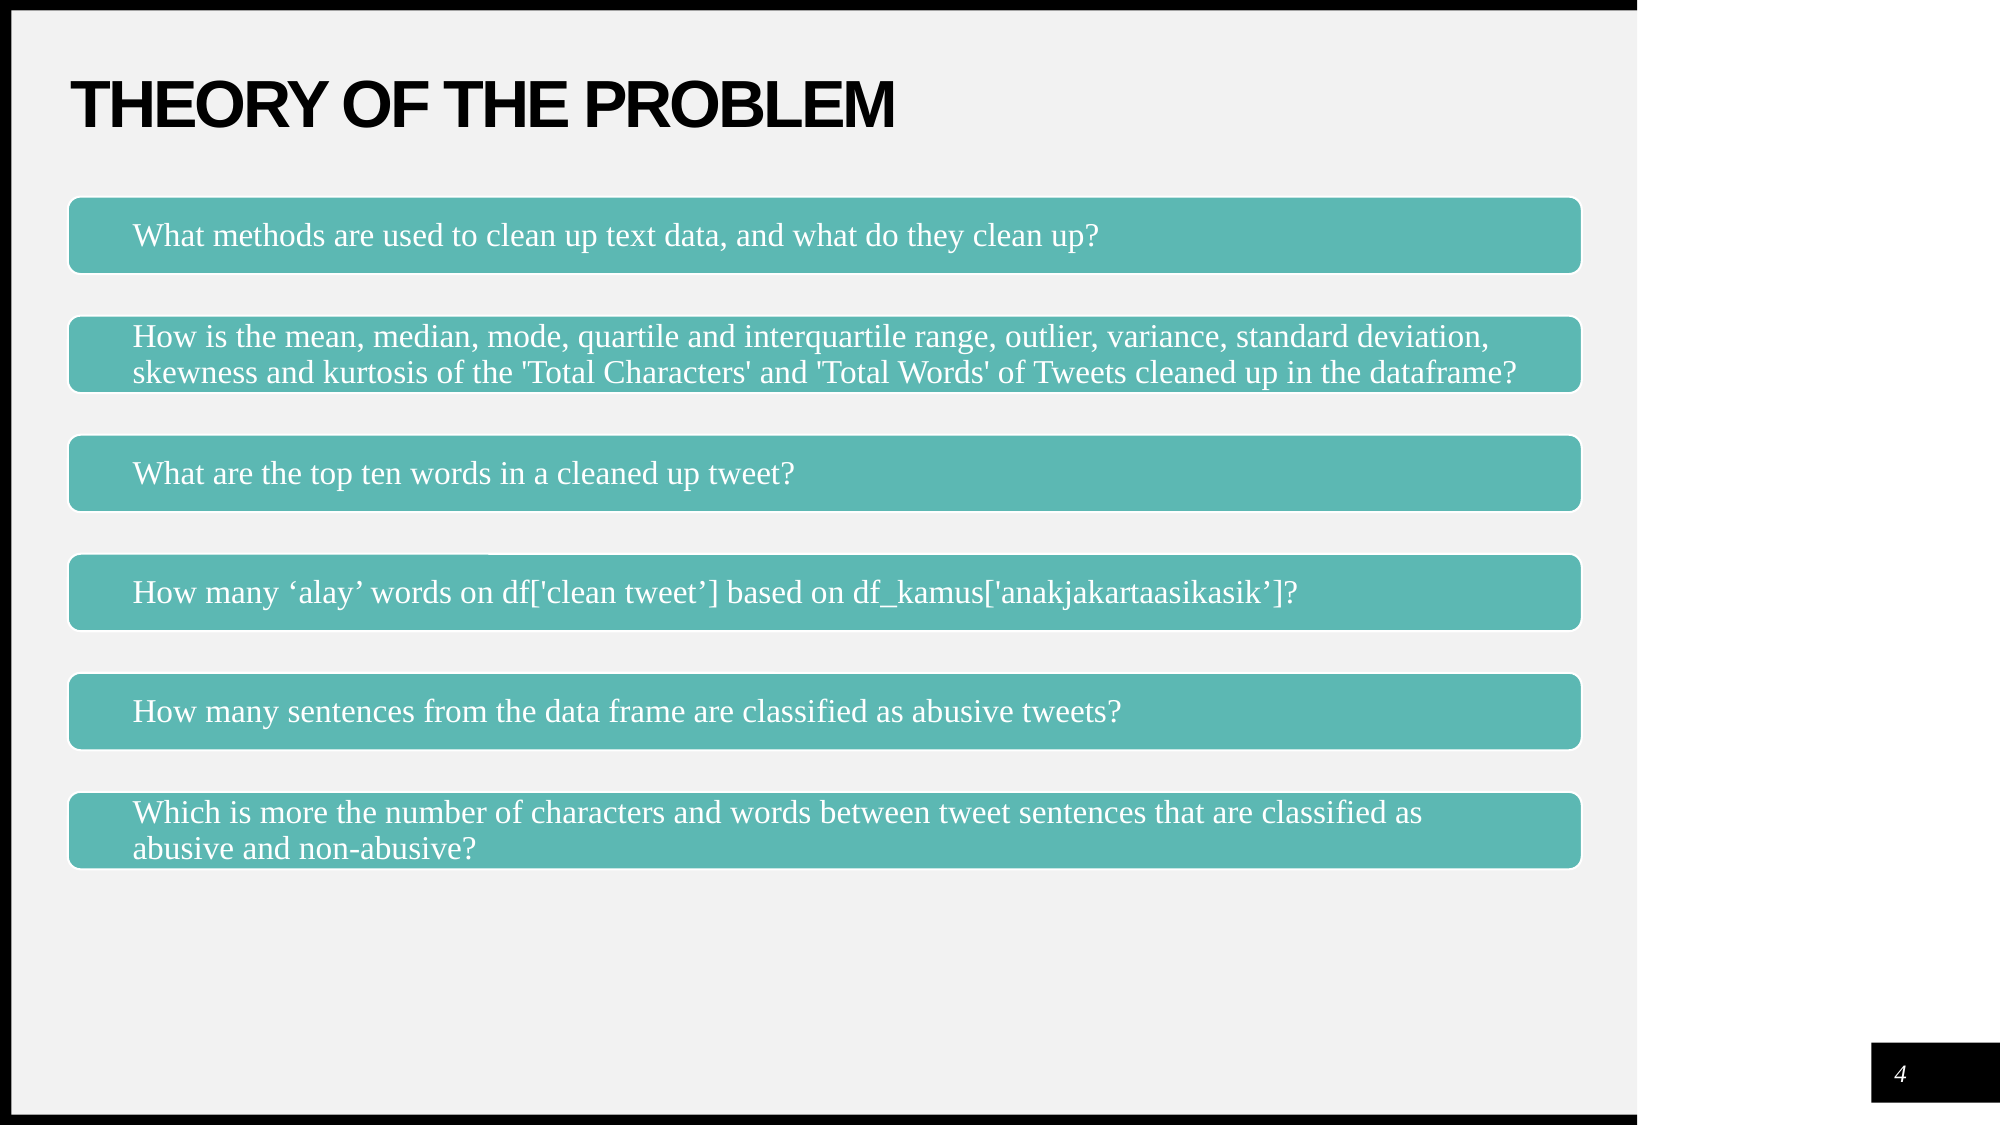

What methods are used to clean up text data, and what do they clean up?
How is the mean, median, mode, quartile and interquartile range, outlier, variance, standard deviation, skewness and kurtosis of the 'Total Characters' and 'Total Words' of Tweets cleaned up in the dataframe?
What are the top ten words in a cleaned up tweet?
How many ‘alay’ words on df['clean tweet’] based on df_kamus['anakjakartaasikasik’]?
How many sentences from the data frame are classified as abusive tweets?
Which is more the number of characters and words between tweet sentences that are classified as abusive and non-abusive?
# THEORY OF THE PROBLEM
4